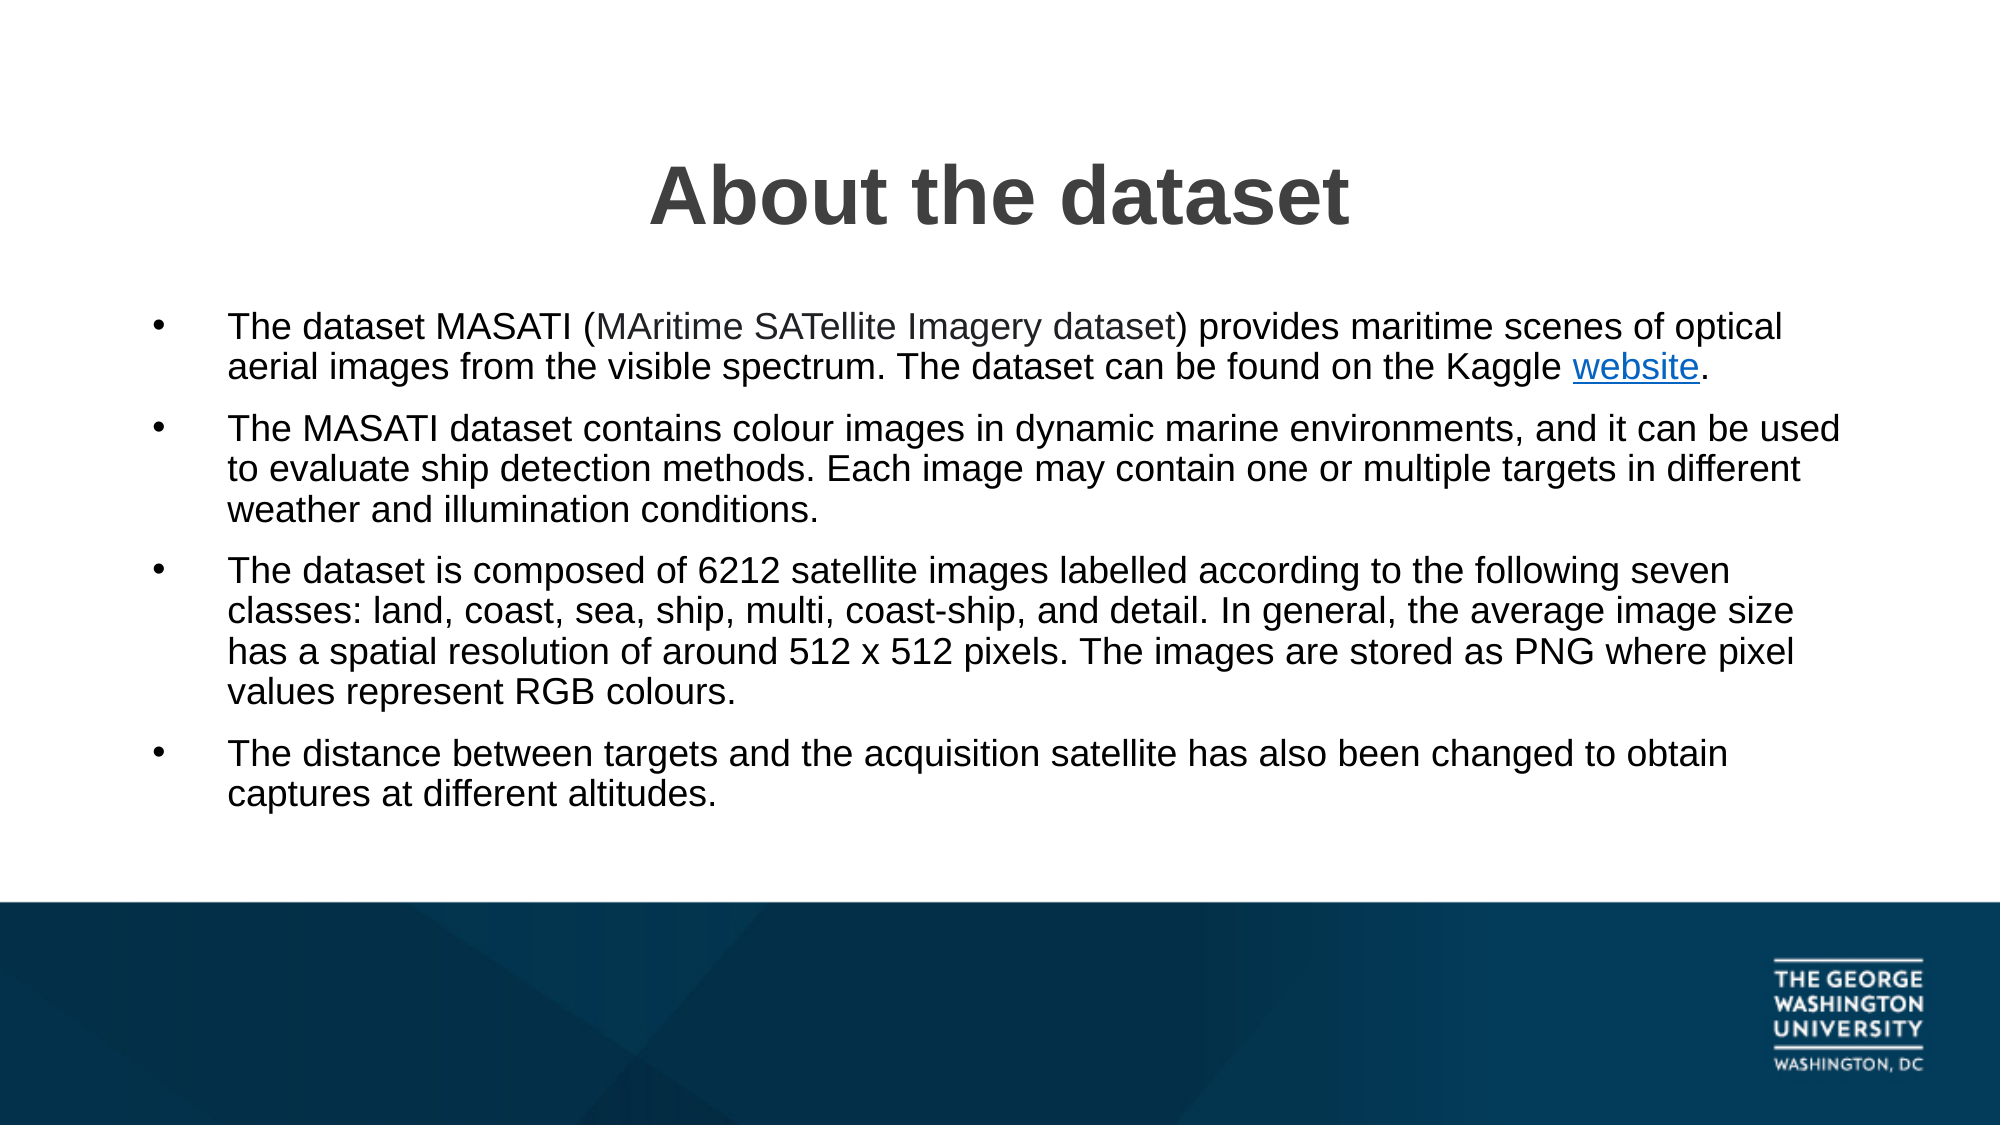

# About the dataset
The dataset MASATI (MAritime SATellite Imagery dataset) provides maritime scenes of optical aerial images from the visible spectrum. The dataset can be found on the Kaggle website.
The MASATI dataset contains colour images in dynamic marine environments, and it can be used to evaluate ship detection methods. Each image may contain one or multiple targets in different weather and illumination conditions.
The dataset is composed of 6212 satellite images labelled according to the following seven classes: land, coast, sea, ship, multi, coast-ship, and detail. In general, the average image size has a spatial resolution of around 512 x 512 pixels. The images are stored as PNG where pixel values represent RGB colours.
The distance between targets and the acquisition satellite has also been changed to obtain captures at different altitudes.